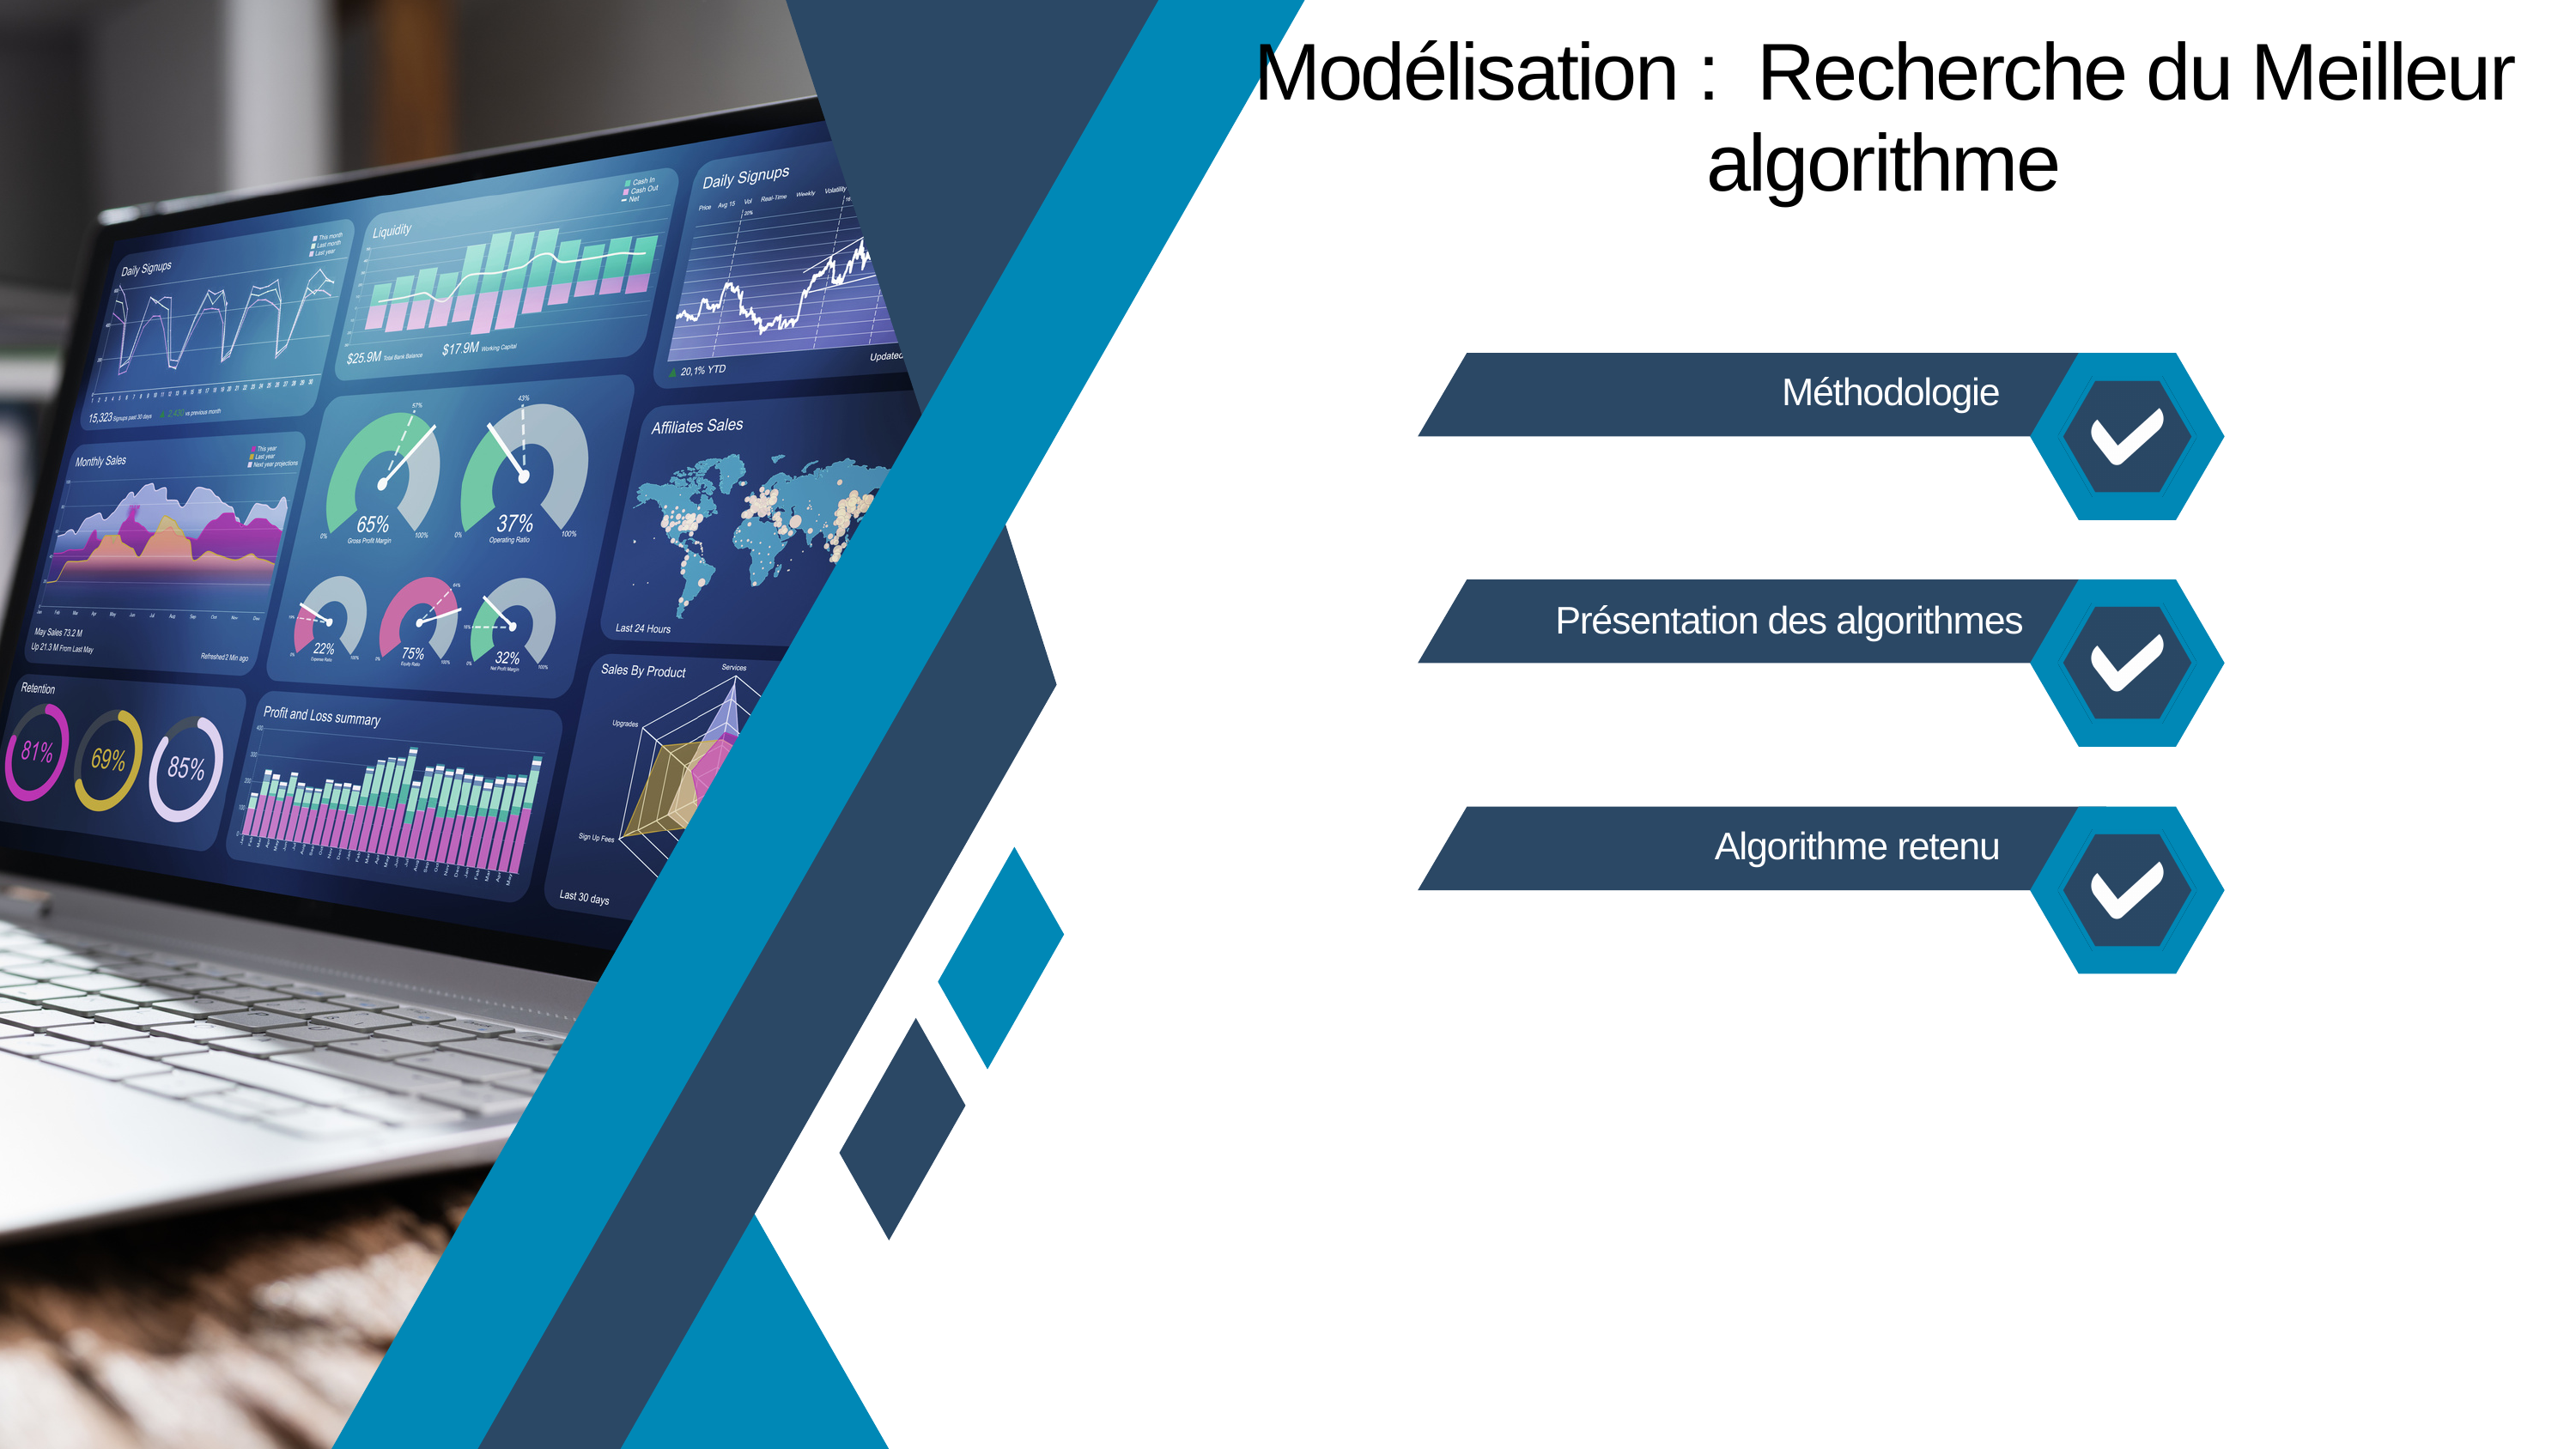

Modélisation :  Recherche du Meilleur algorithme

Méthodologie

Présentation des algorithmes

Algorithme retenu